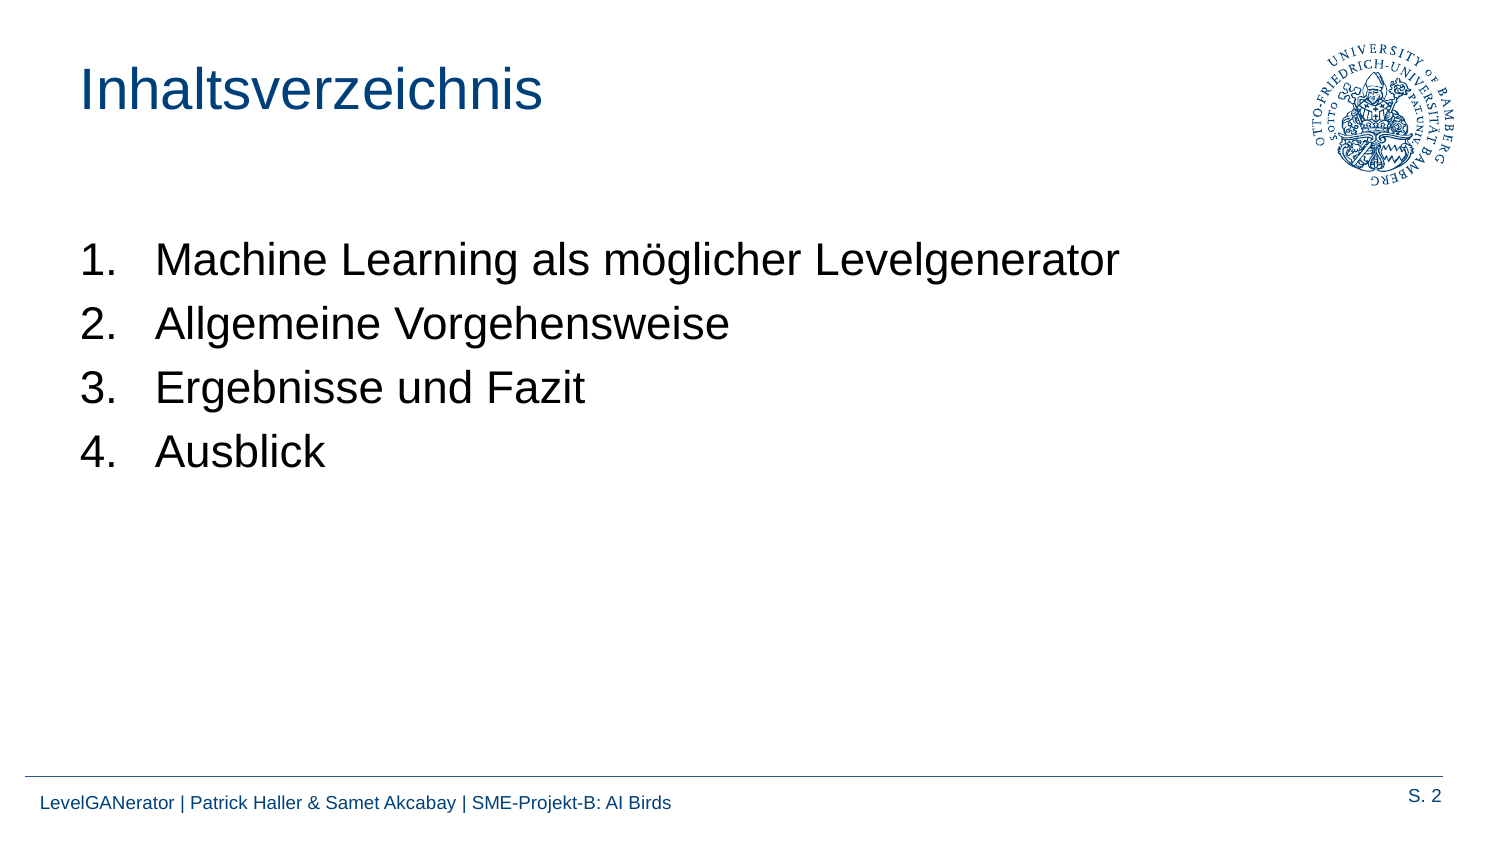

# Inhaltsverzeichnis
Machine Learning als möglicher Levelgenerator
Allgemeine Vorgehensweise
Ergebnisse und Fazit
Ausblick